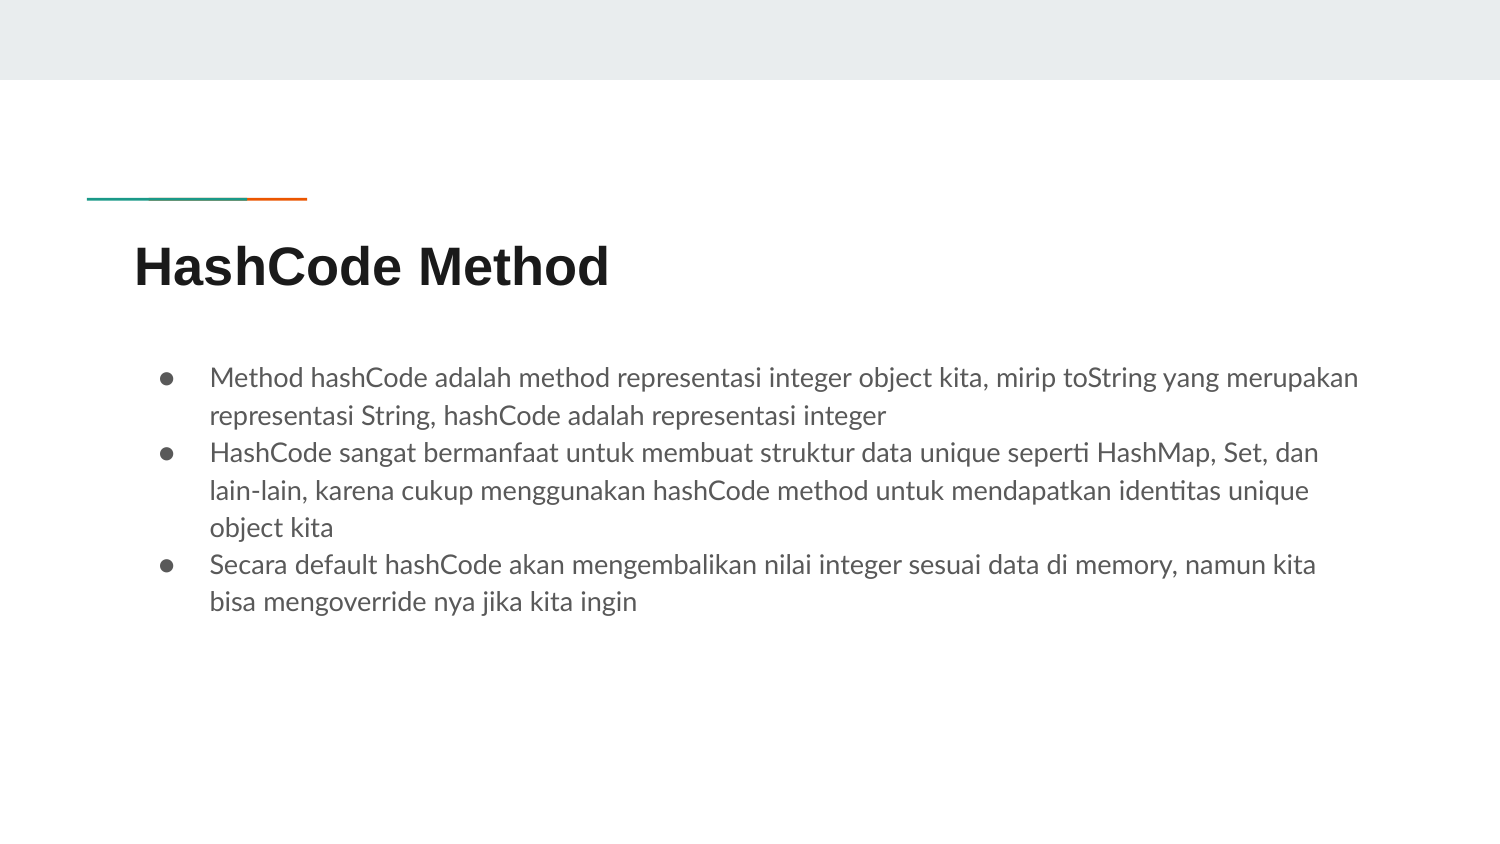

# HashCode Method
Method hashCode adalah method representasi integer object kita, mirip toString yang merupakan representasi String, hashCode adalah representasi integer
HashCode sangat bermanfaat untuk membuat struktur data unique seperti HashMap, Set, dan lain-lain, karena cukup menggunakan hashCode method untuk mendapatkan identitas unique object kita
Secara default hashCode akan mengembalikan nilai integer sesuai data di memory, namun kita bisa mengoverride nya jika kita ingin